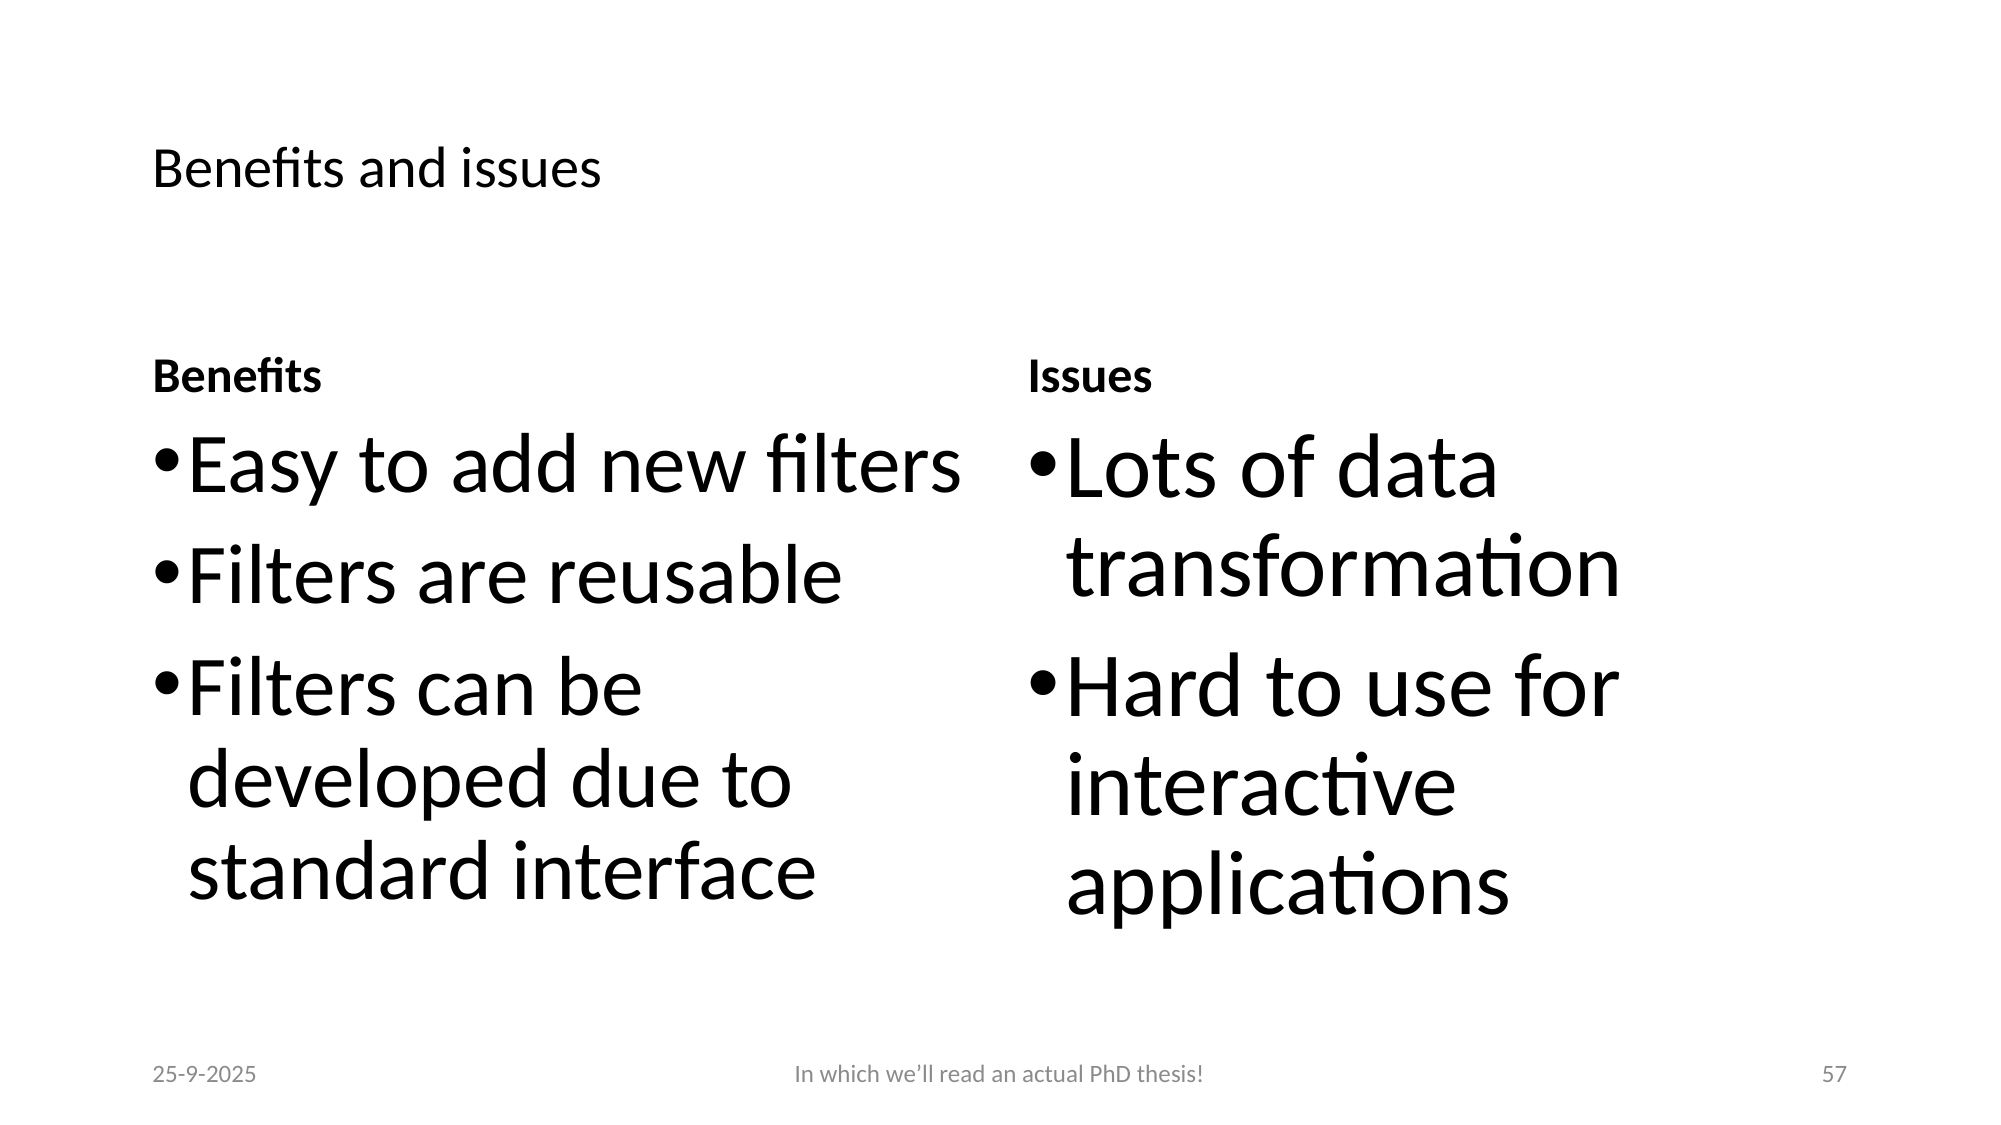

# Benefits and issues
Benefits
Issues
Easy to add new filters
Filters are reusable
Filters can be developed due to standard interface

Lots of data transformation
Hard to use for interactive applications
25-9-2025
In which we’ll read an actual PhD thesis!
57